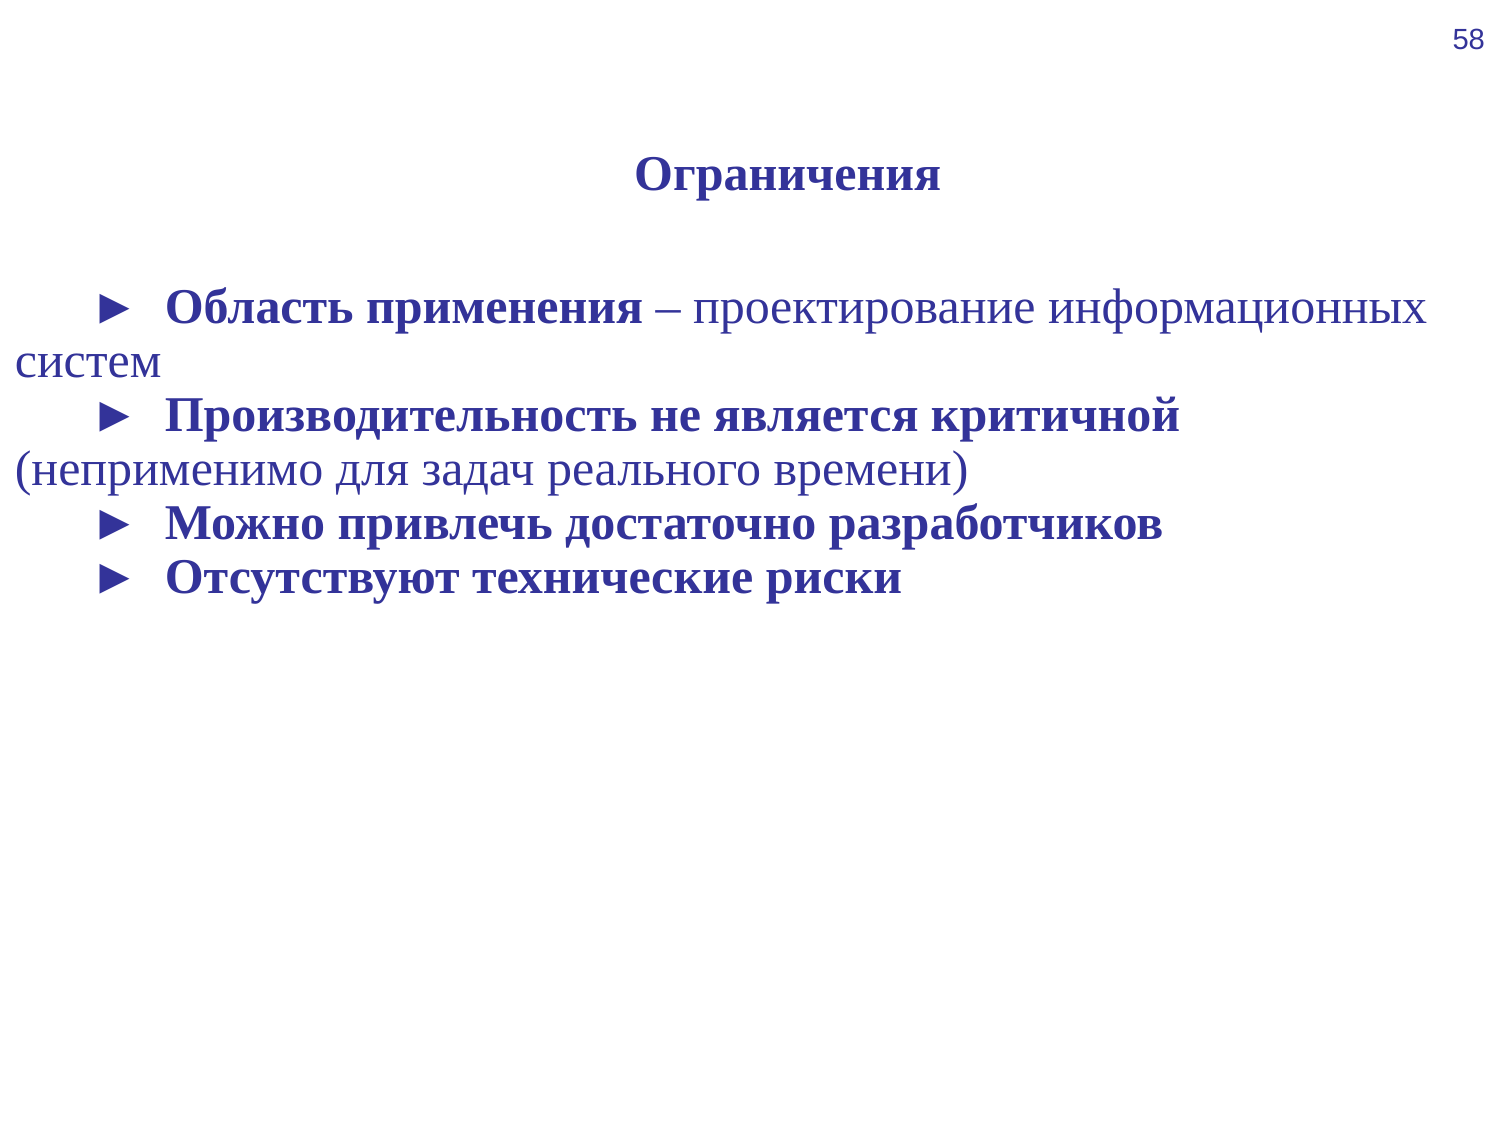

58
Ограничения
►	Область применения – проектирование информационных систем
►	Производительность не является критичной (неприменимо для задач реального времени)
►	Можно привлечь достаточно разработчиков
►	Отсутствуют технические риски